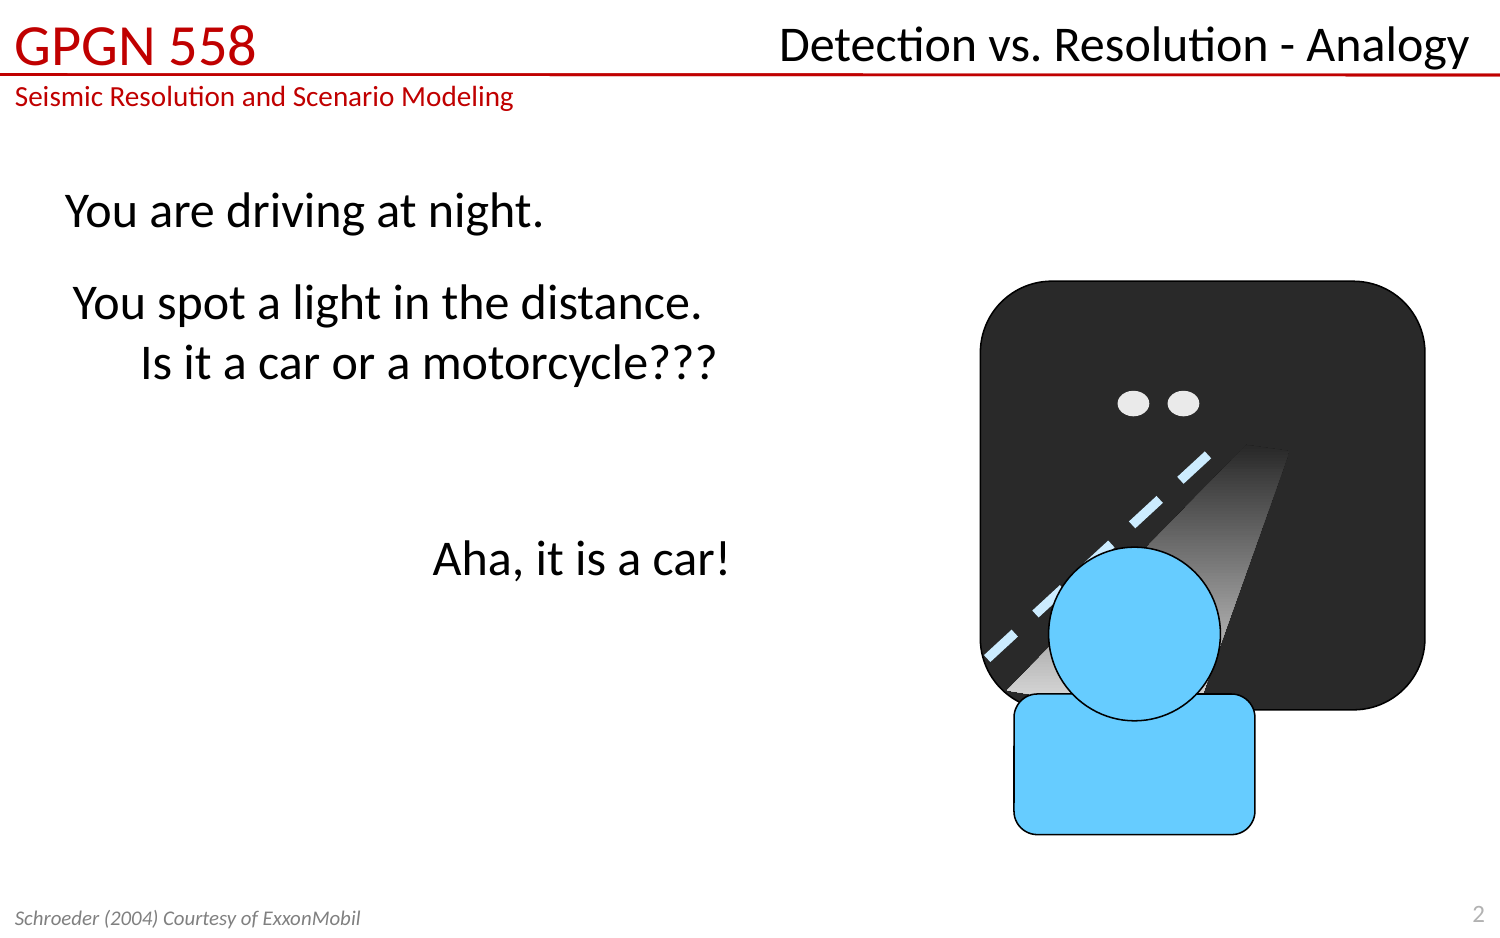

# Detection vs. Resolution - Analogy
You are driving at night.

You spot a light in the distance.
      Is it a car or a motorcycle???

Aha, it is a car!

2
Schroeder (2004) Courtesy of ExxonMobil